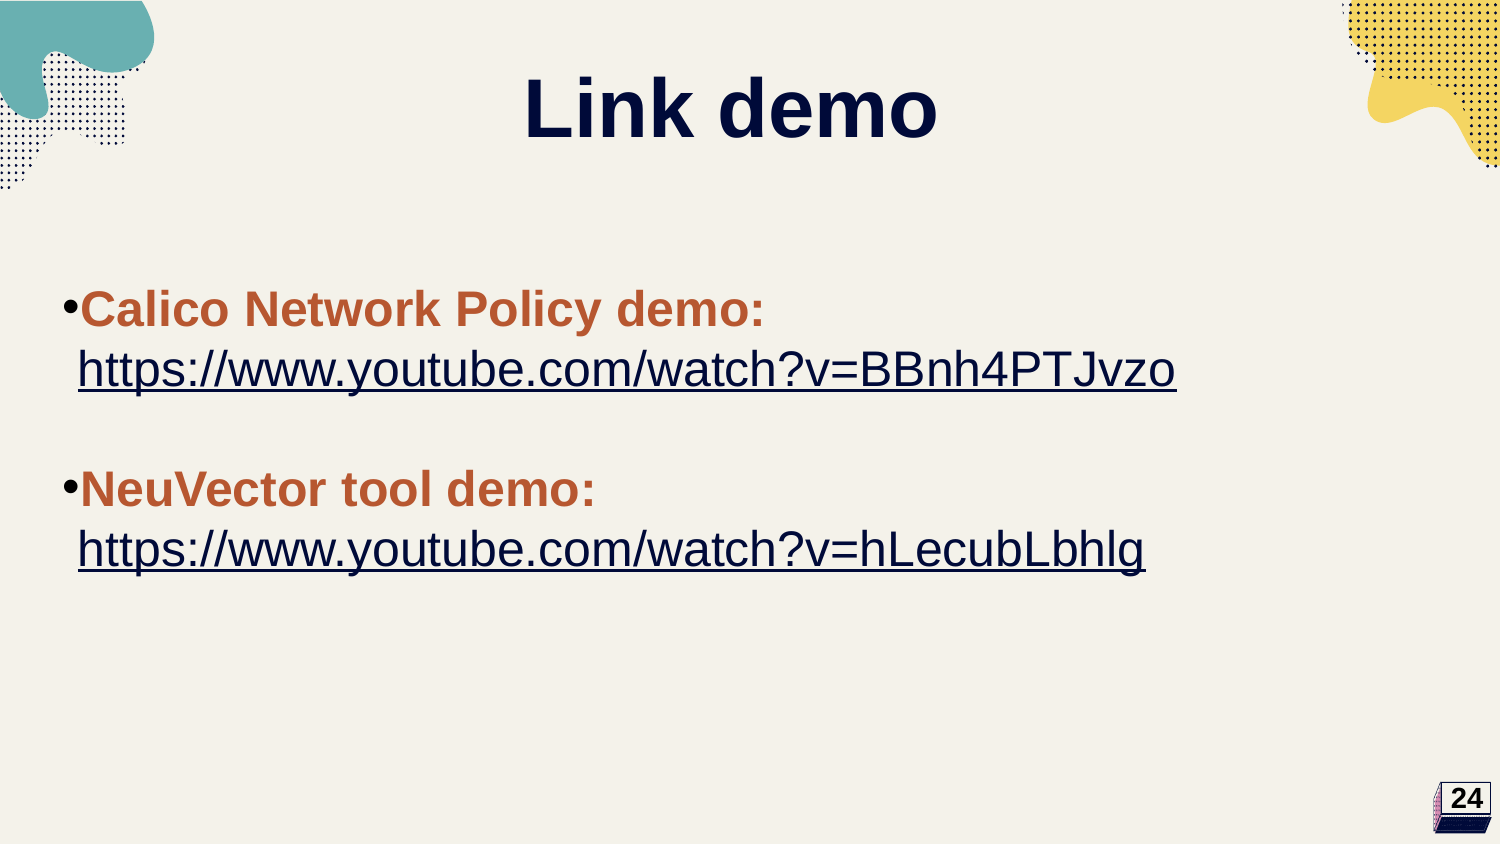

# Link demo
Calico Network Policy demo: https://www.youtube.com/watch?v=BBnh4PTJvzo

NeuVector tool demo: https://www.youtube.com/watch?v=hLecubLbhlg
24